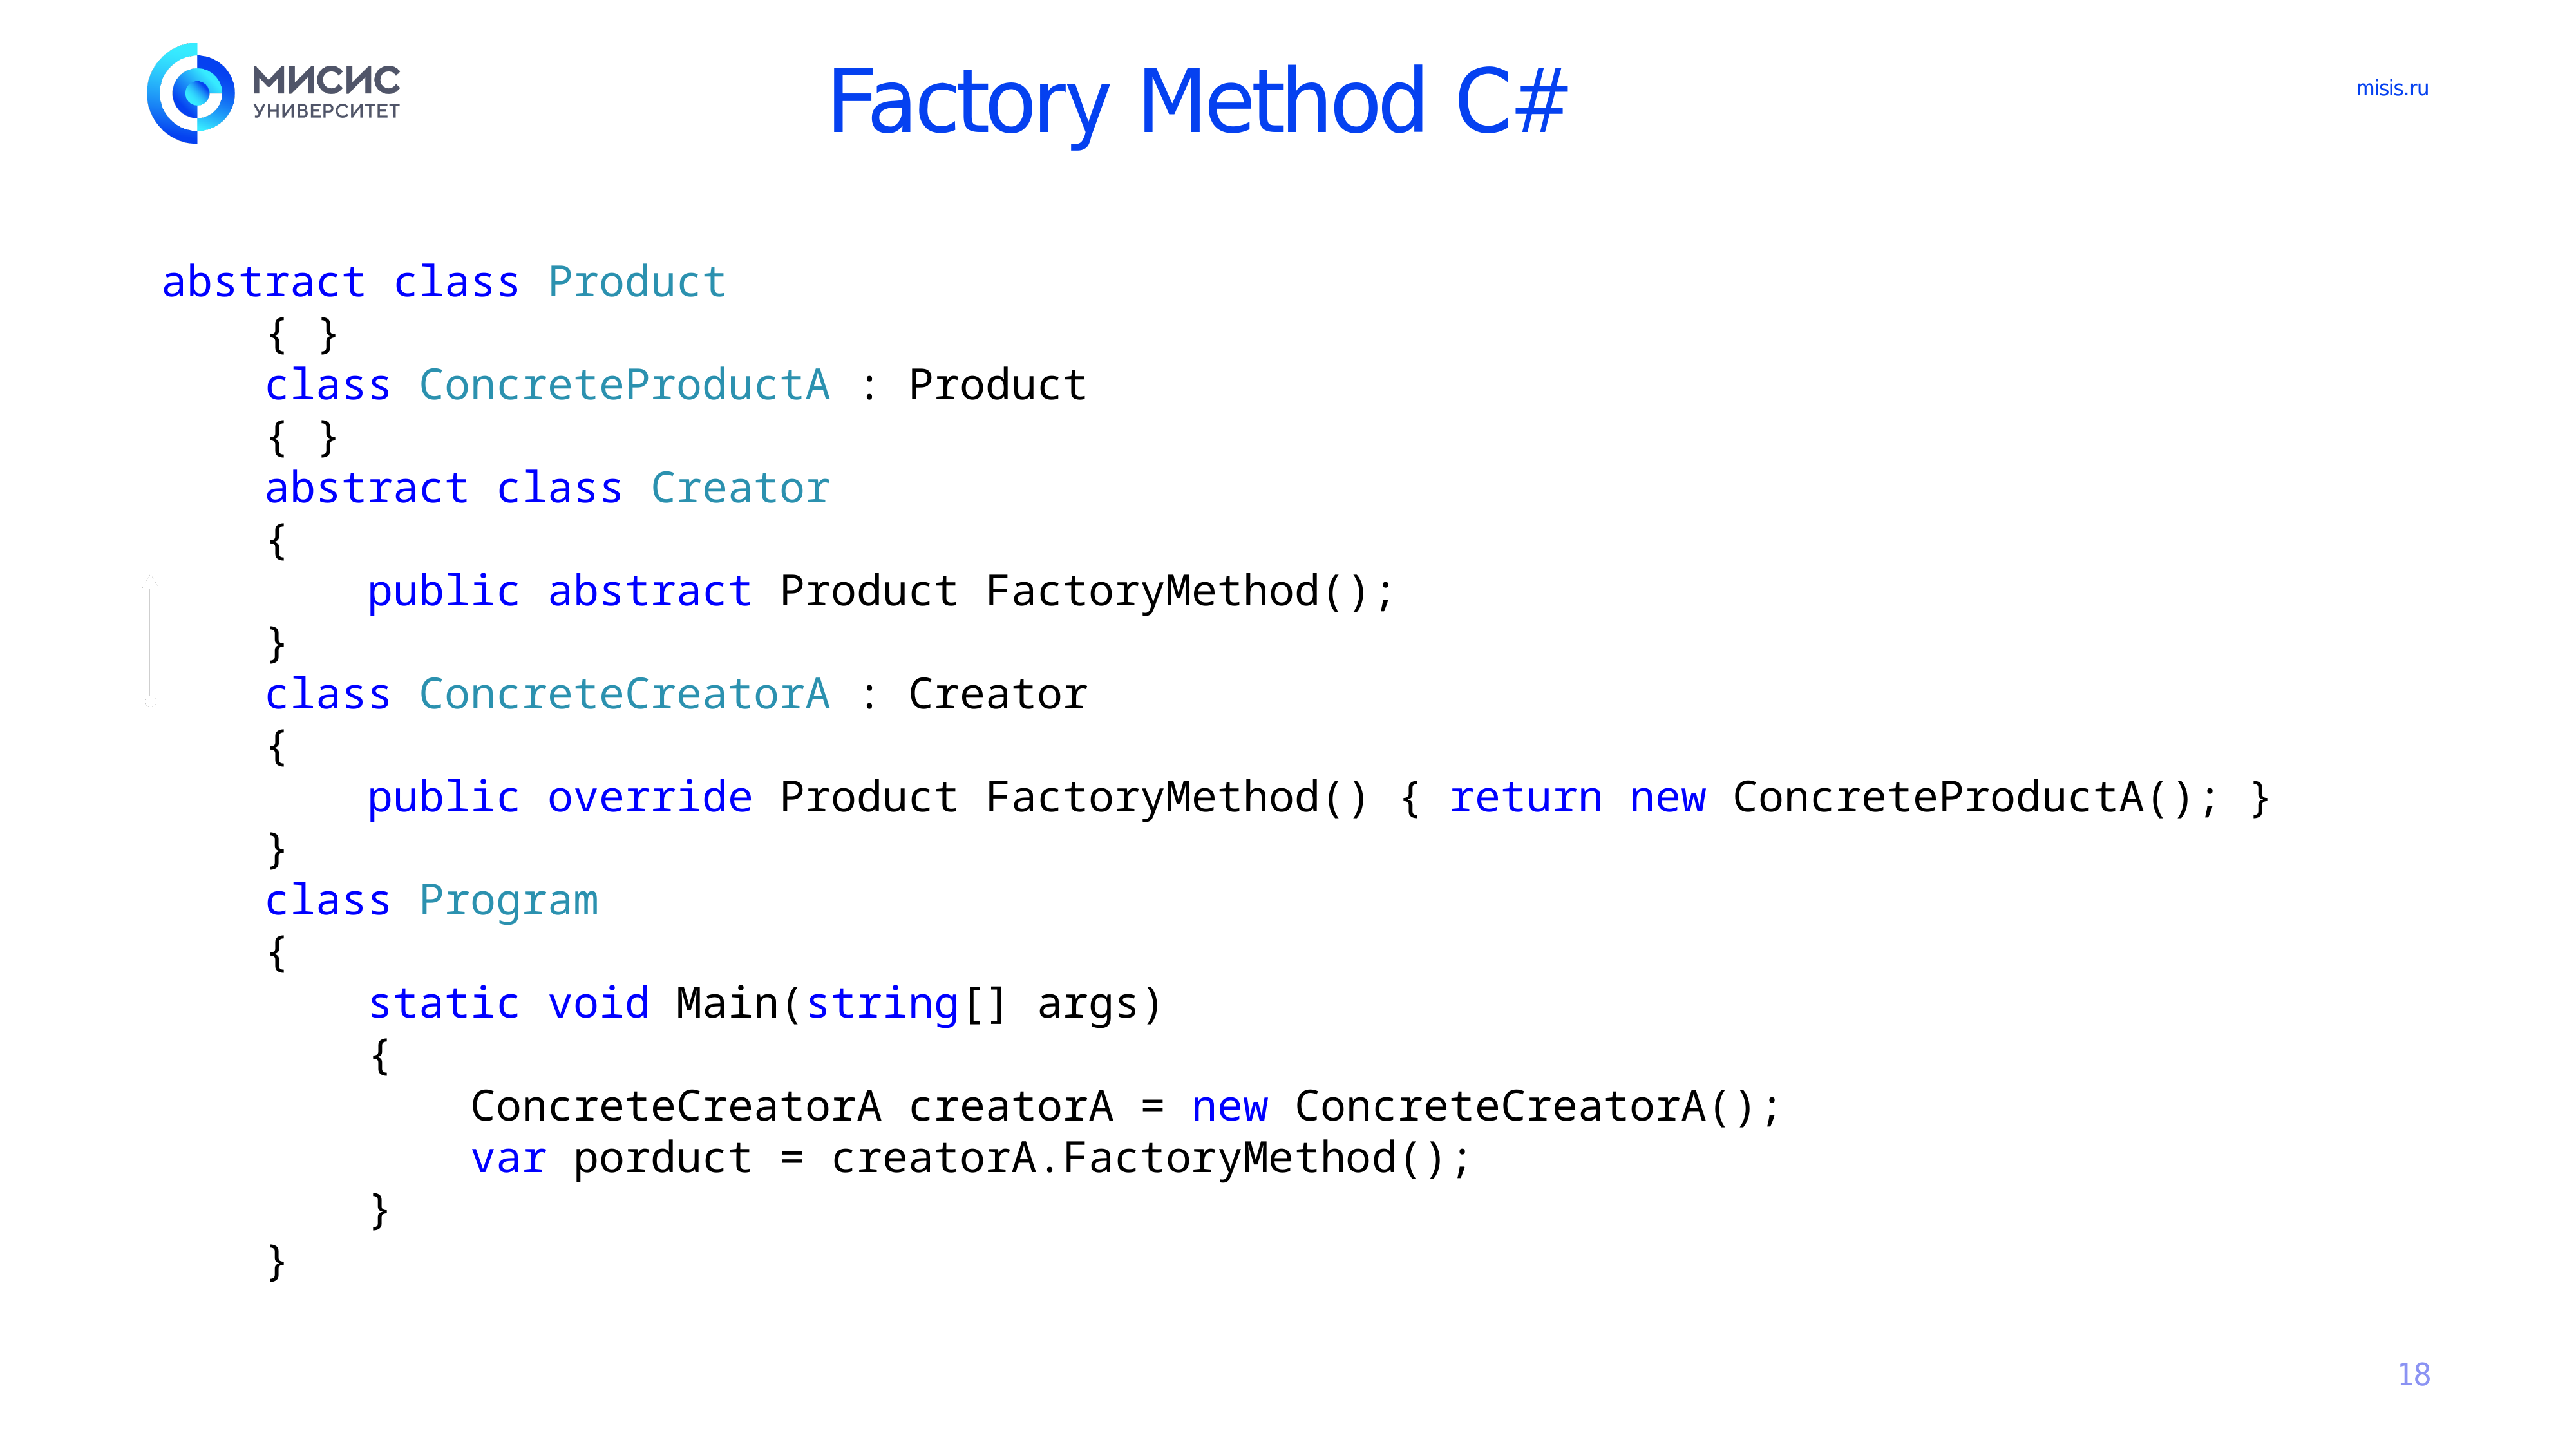

# Factory Method C#
abstract class Product
    { }
    class ConcreteProductA : Product
    { }
    abstract class Creator
    {
        public abstract Product FactoryMethod();
    }
    class ConcreteCreatorA : Creator
    {
        public override Product FactoryMethod() { return new ConcreteProductA(); }
    }
    class Program
    {
        static void Main(string[] args)
        {
            ConcreteCreatorA creatorA = new ConcreteCreatorA();
            var porduct = creatorA.FactoryMethod();
        }
    }
18